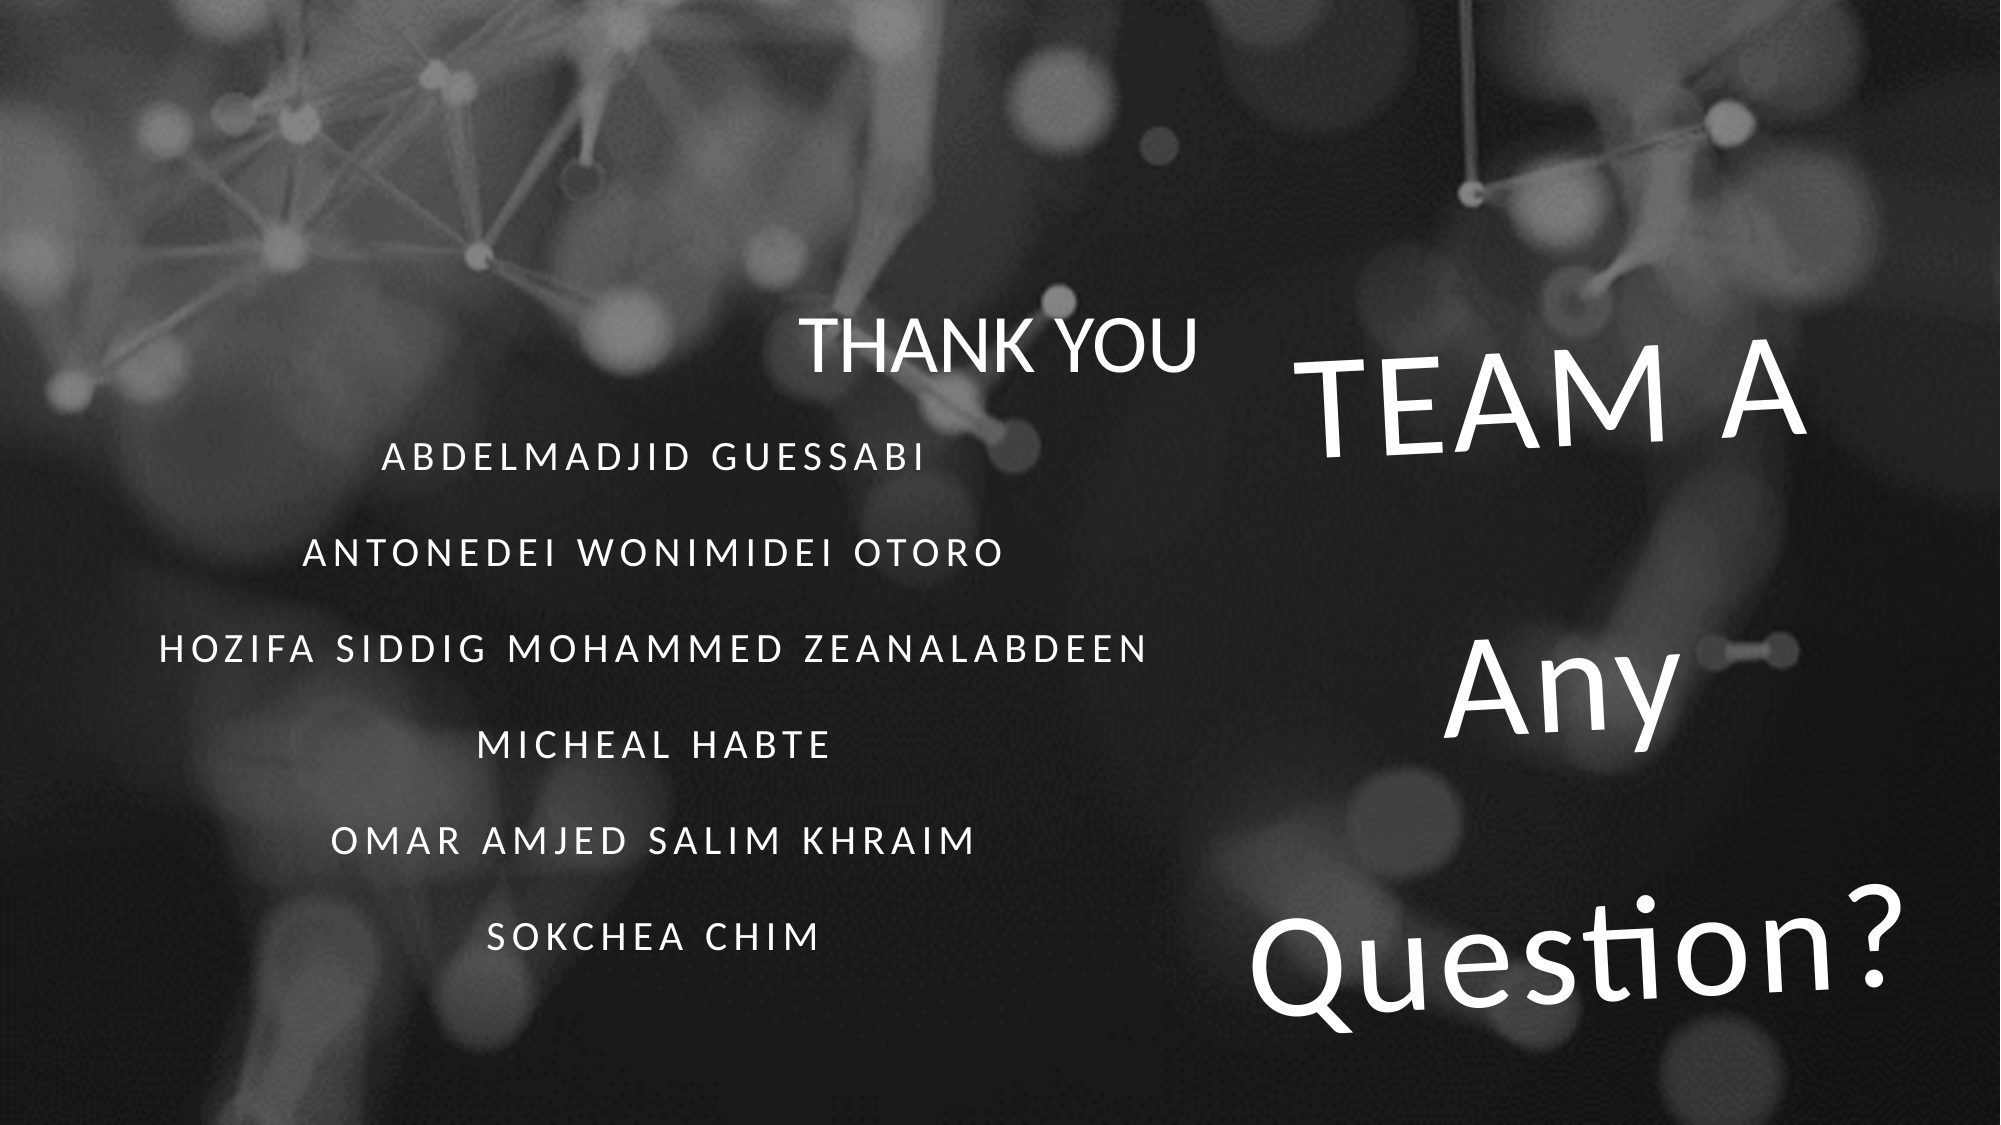

# THANK YOU
TEAM A
Any Question?
Abdelmadjid Guessabi
Antonedei Wonimidei Otoro
Hozifa Siddig Mohammed Zeanalabdeen
Micheal Habte
Omar Amjed Salim Khraim
Sokchea Chim